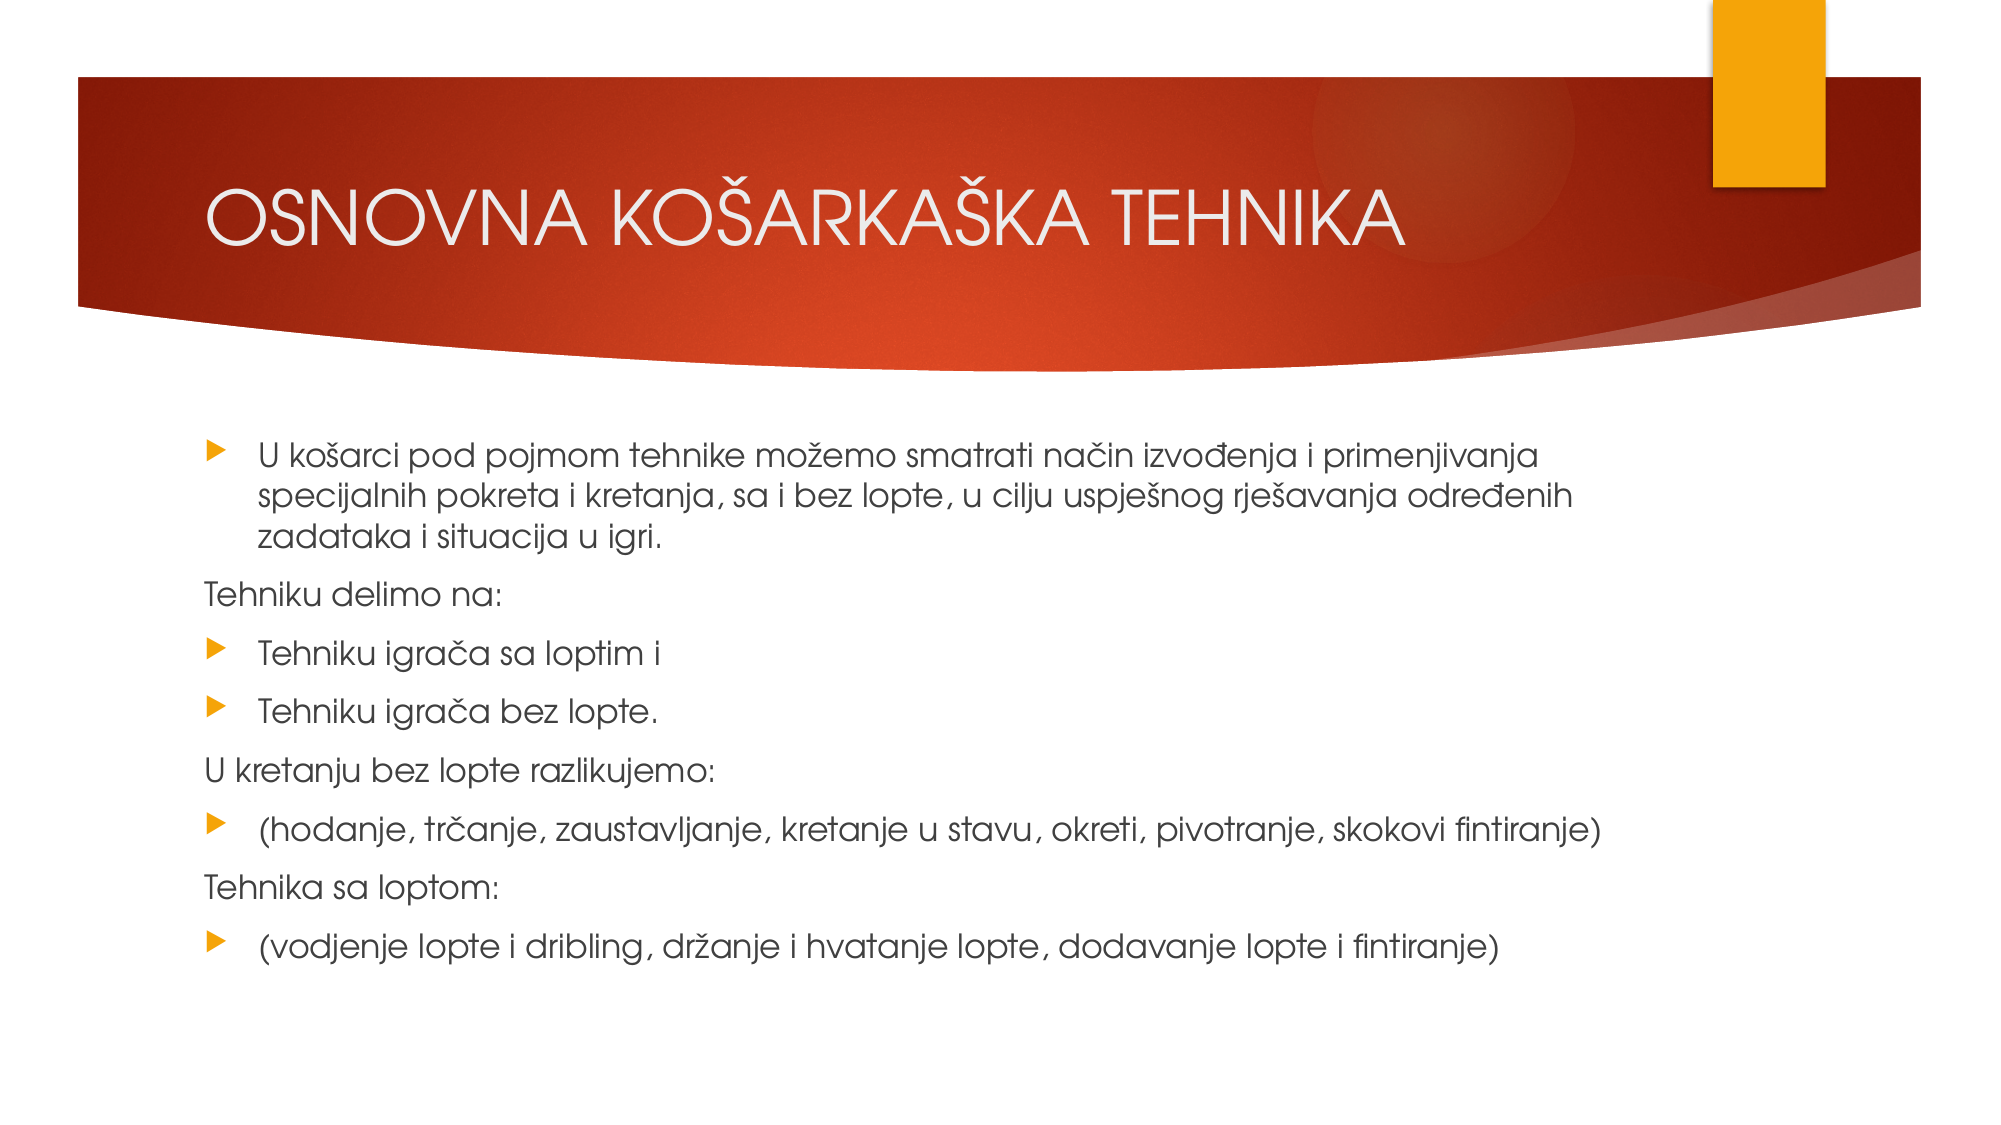

# OSNOVNA KOŠARKAŠKA TEHNIKA
U košarci pod pojmom tehnike možemo smatrati način izvođenja i primenjivanja specijalnih pokreta i kretanja, sa i bez lopte, u cilju uspješnog rješavanja određenih zadataka i situacija u igri.
Tehniku delimo na:
Tehniku igrača sa loptim i
Tehniku igrača bez lopte.
U kretanju bez lopte razlikujemo:
(hodanje, trčanje, zaustavljanje, kretanje u stavu, okreti, pivotranje, skokovi fintiranje)
Tehnika sa loptom:
(vodjenje lopte i dribling, držanje i hvatanje lopte, dodavanje lopte i fintiranje)